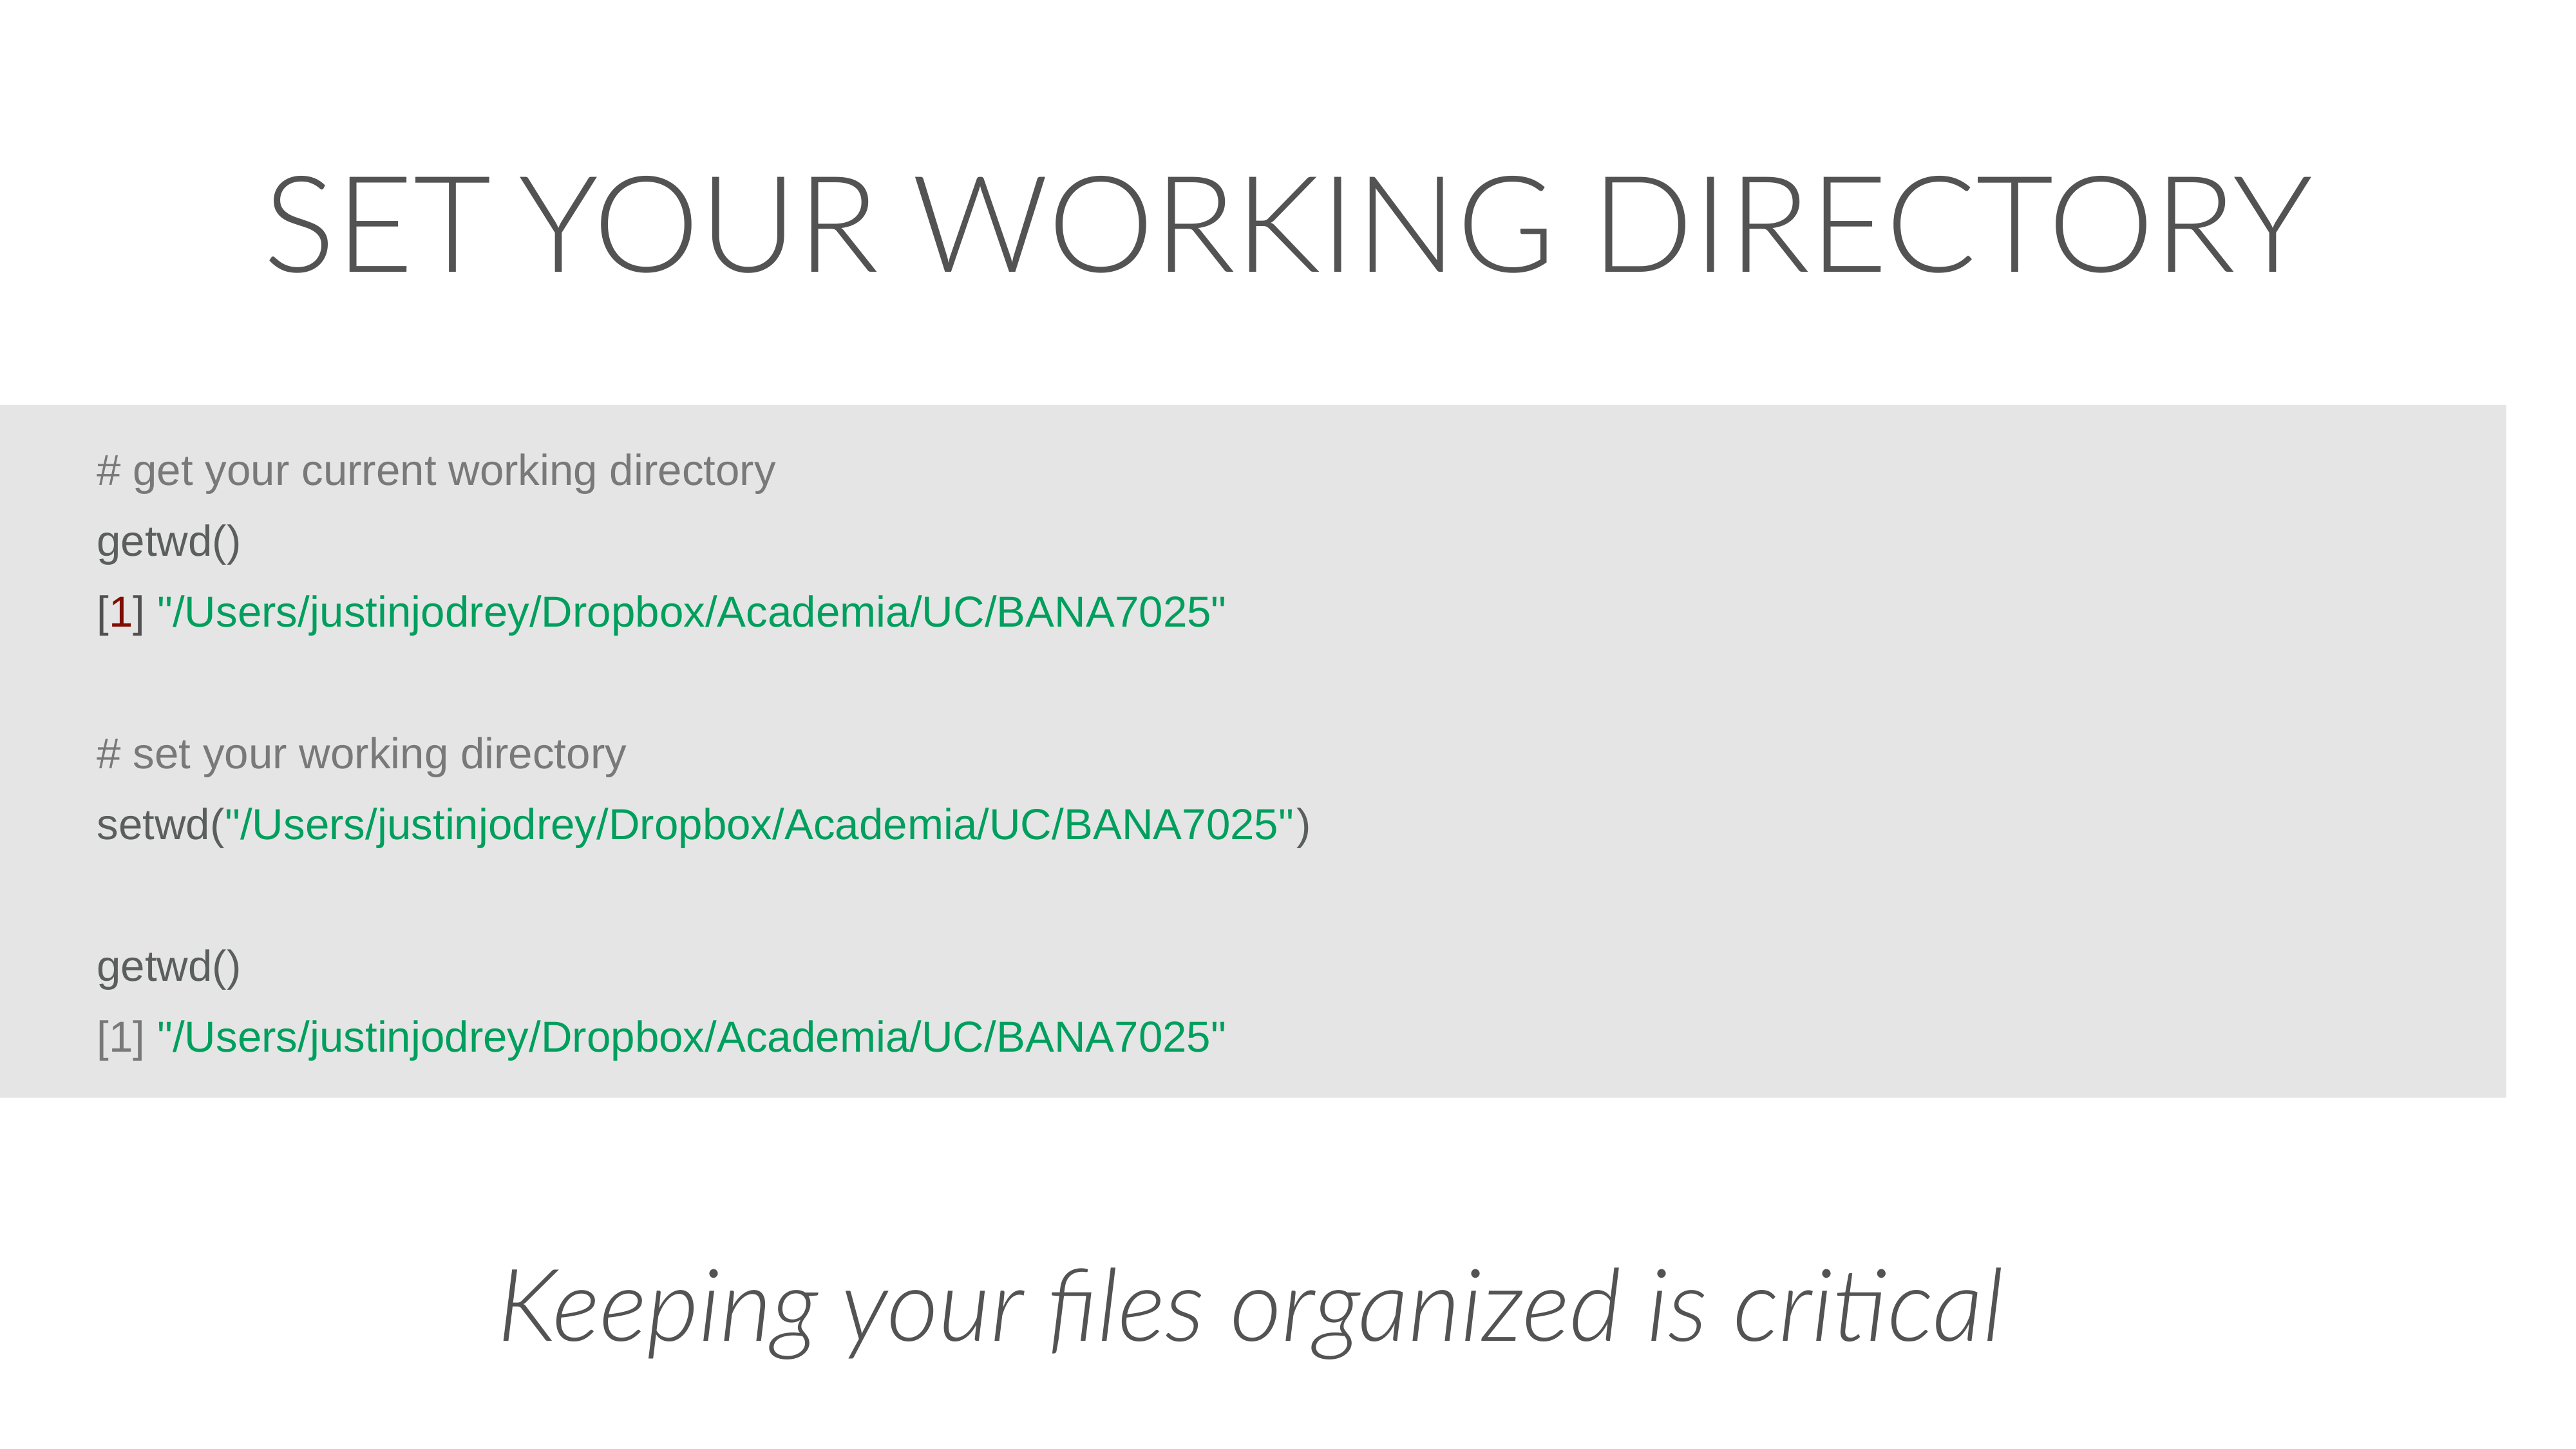

# set your working directory
# get your current working directory
getwd()
[1] "/Users/justinjodrey/Dropbox/Academia/UC/BANA7025"

# set your working directory
setwd("/Users/justinjodrey/Dropbox/Academia/UC/BANA7025")

getwd()
[1] "/Users/justinjodrey/Dropbox/Academia/UC/BANA7025"
Keeping your files organized is critical